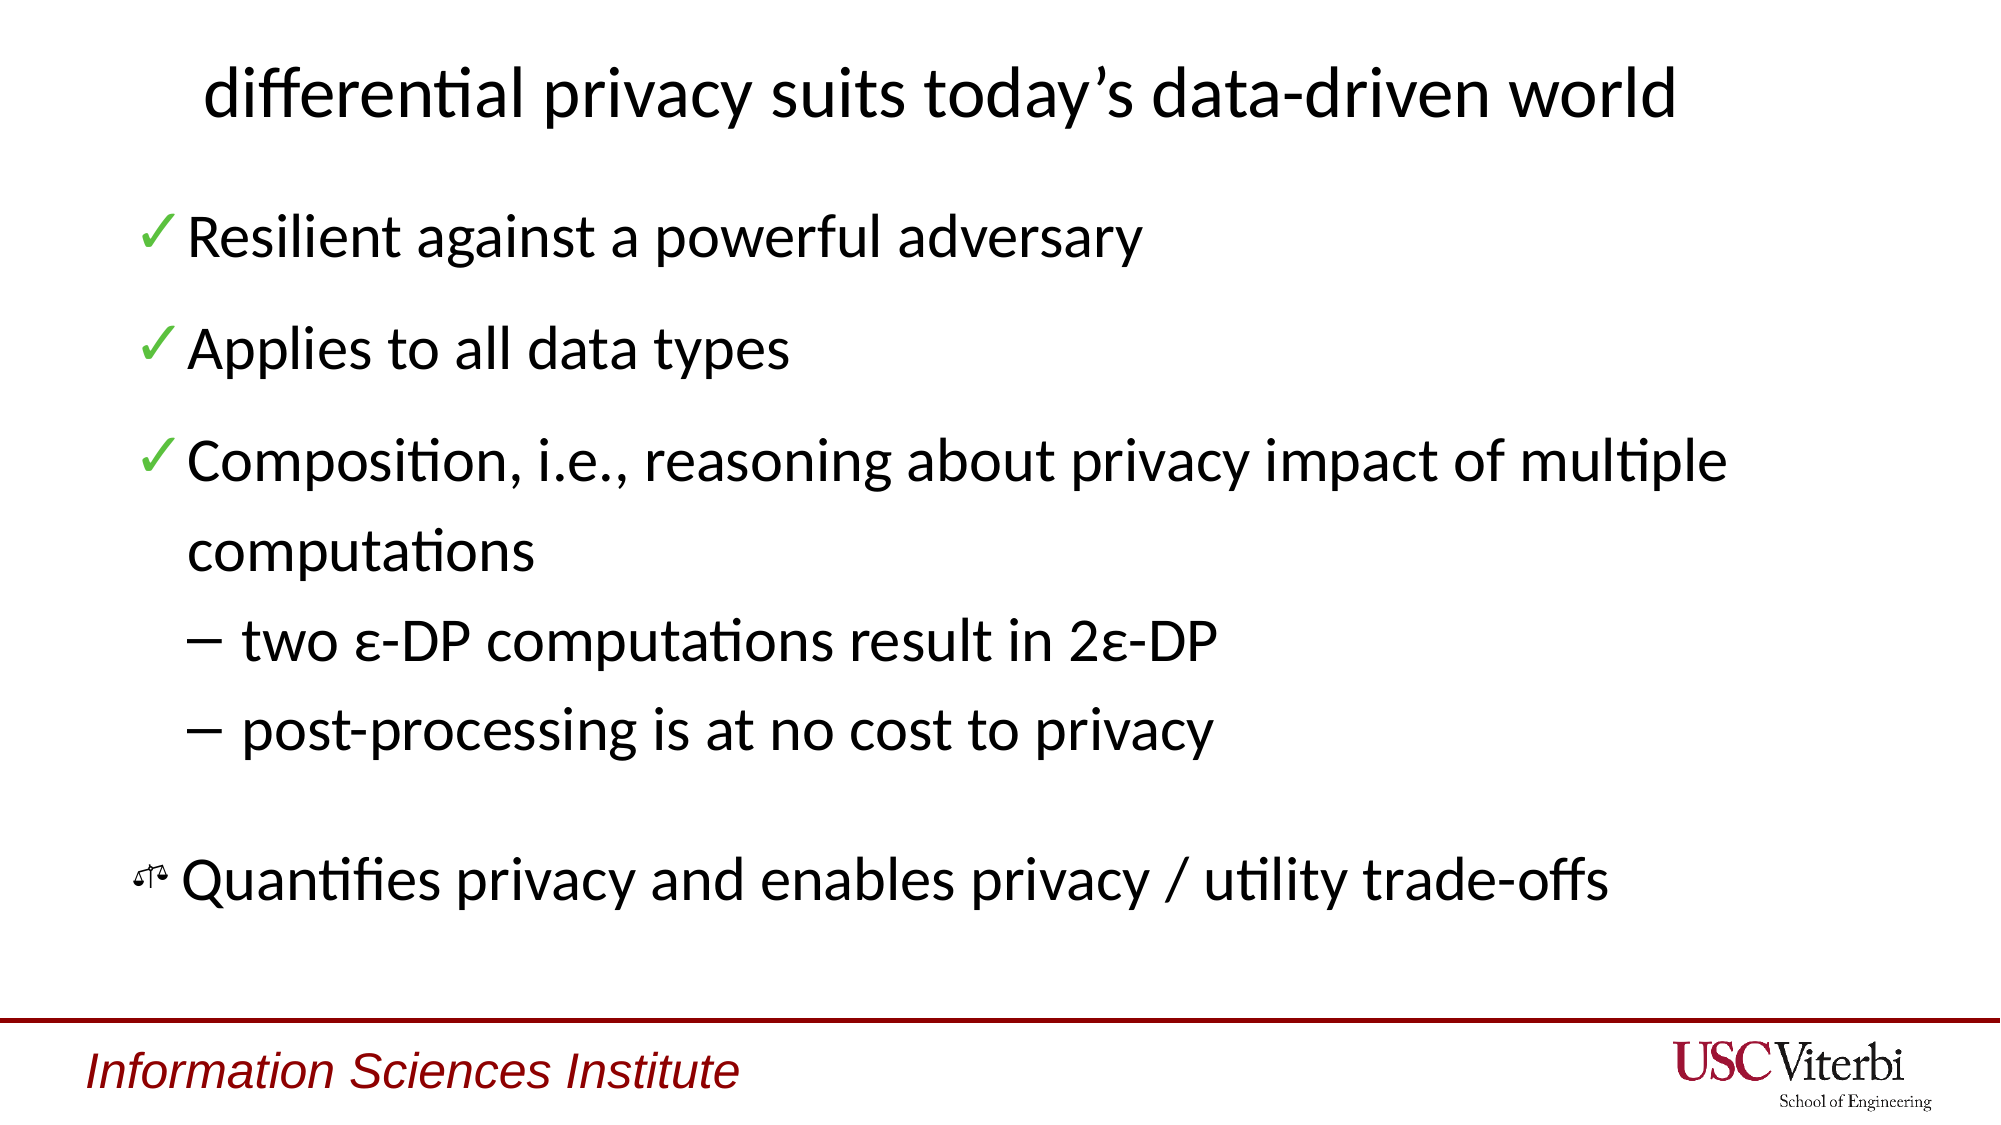

# differential privacy suits today’s data-driven world
Resilient against a powerful adversary
Applies to all data types
Composition, i.e., reasoning about privacy impact of multiple computations
two ε-DP computations result in 2ε-DP
post-processing is at no cost to privacy
 Quantifies privacy and enables privacy / utility trade-offs
40